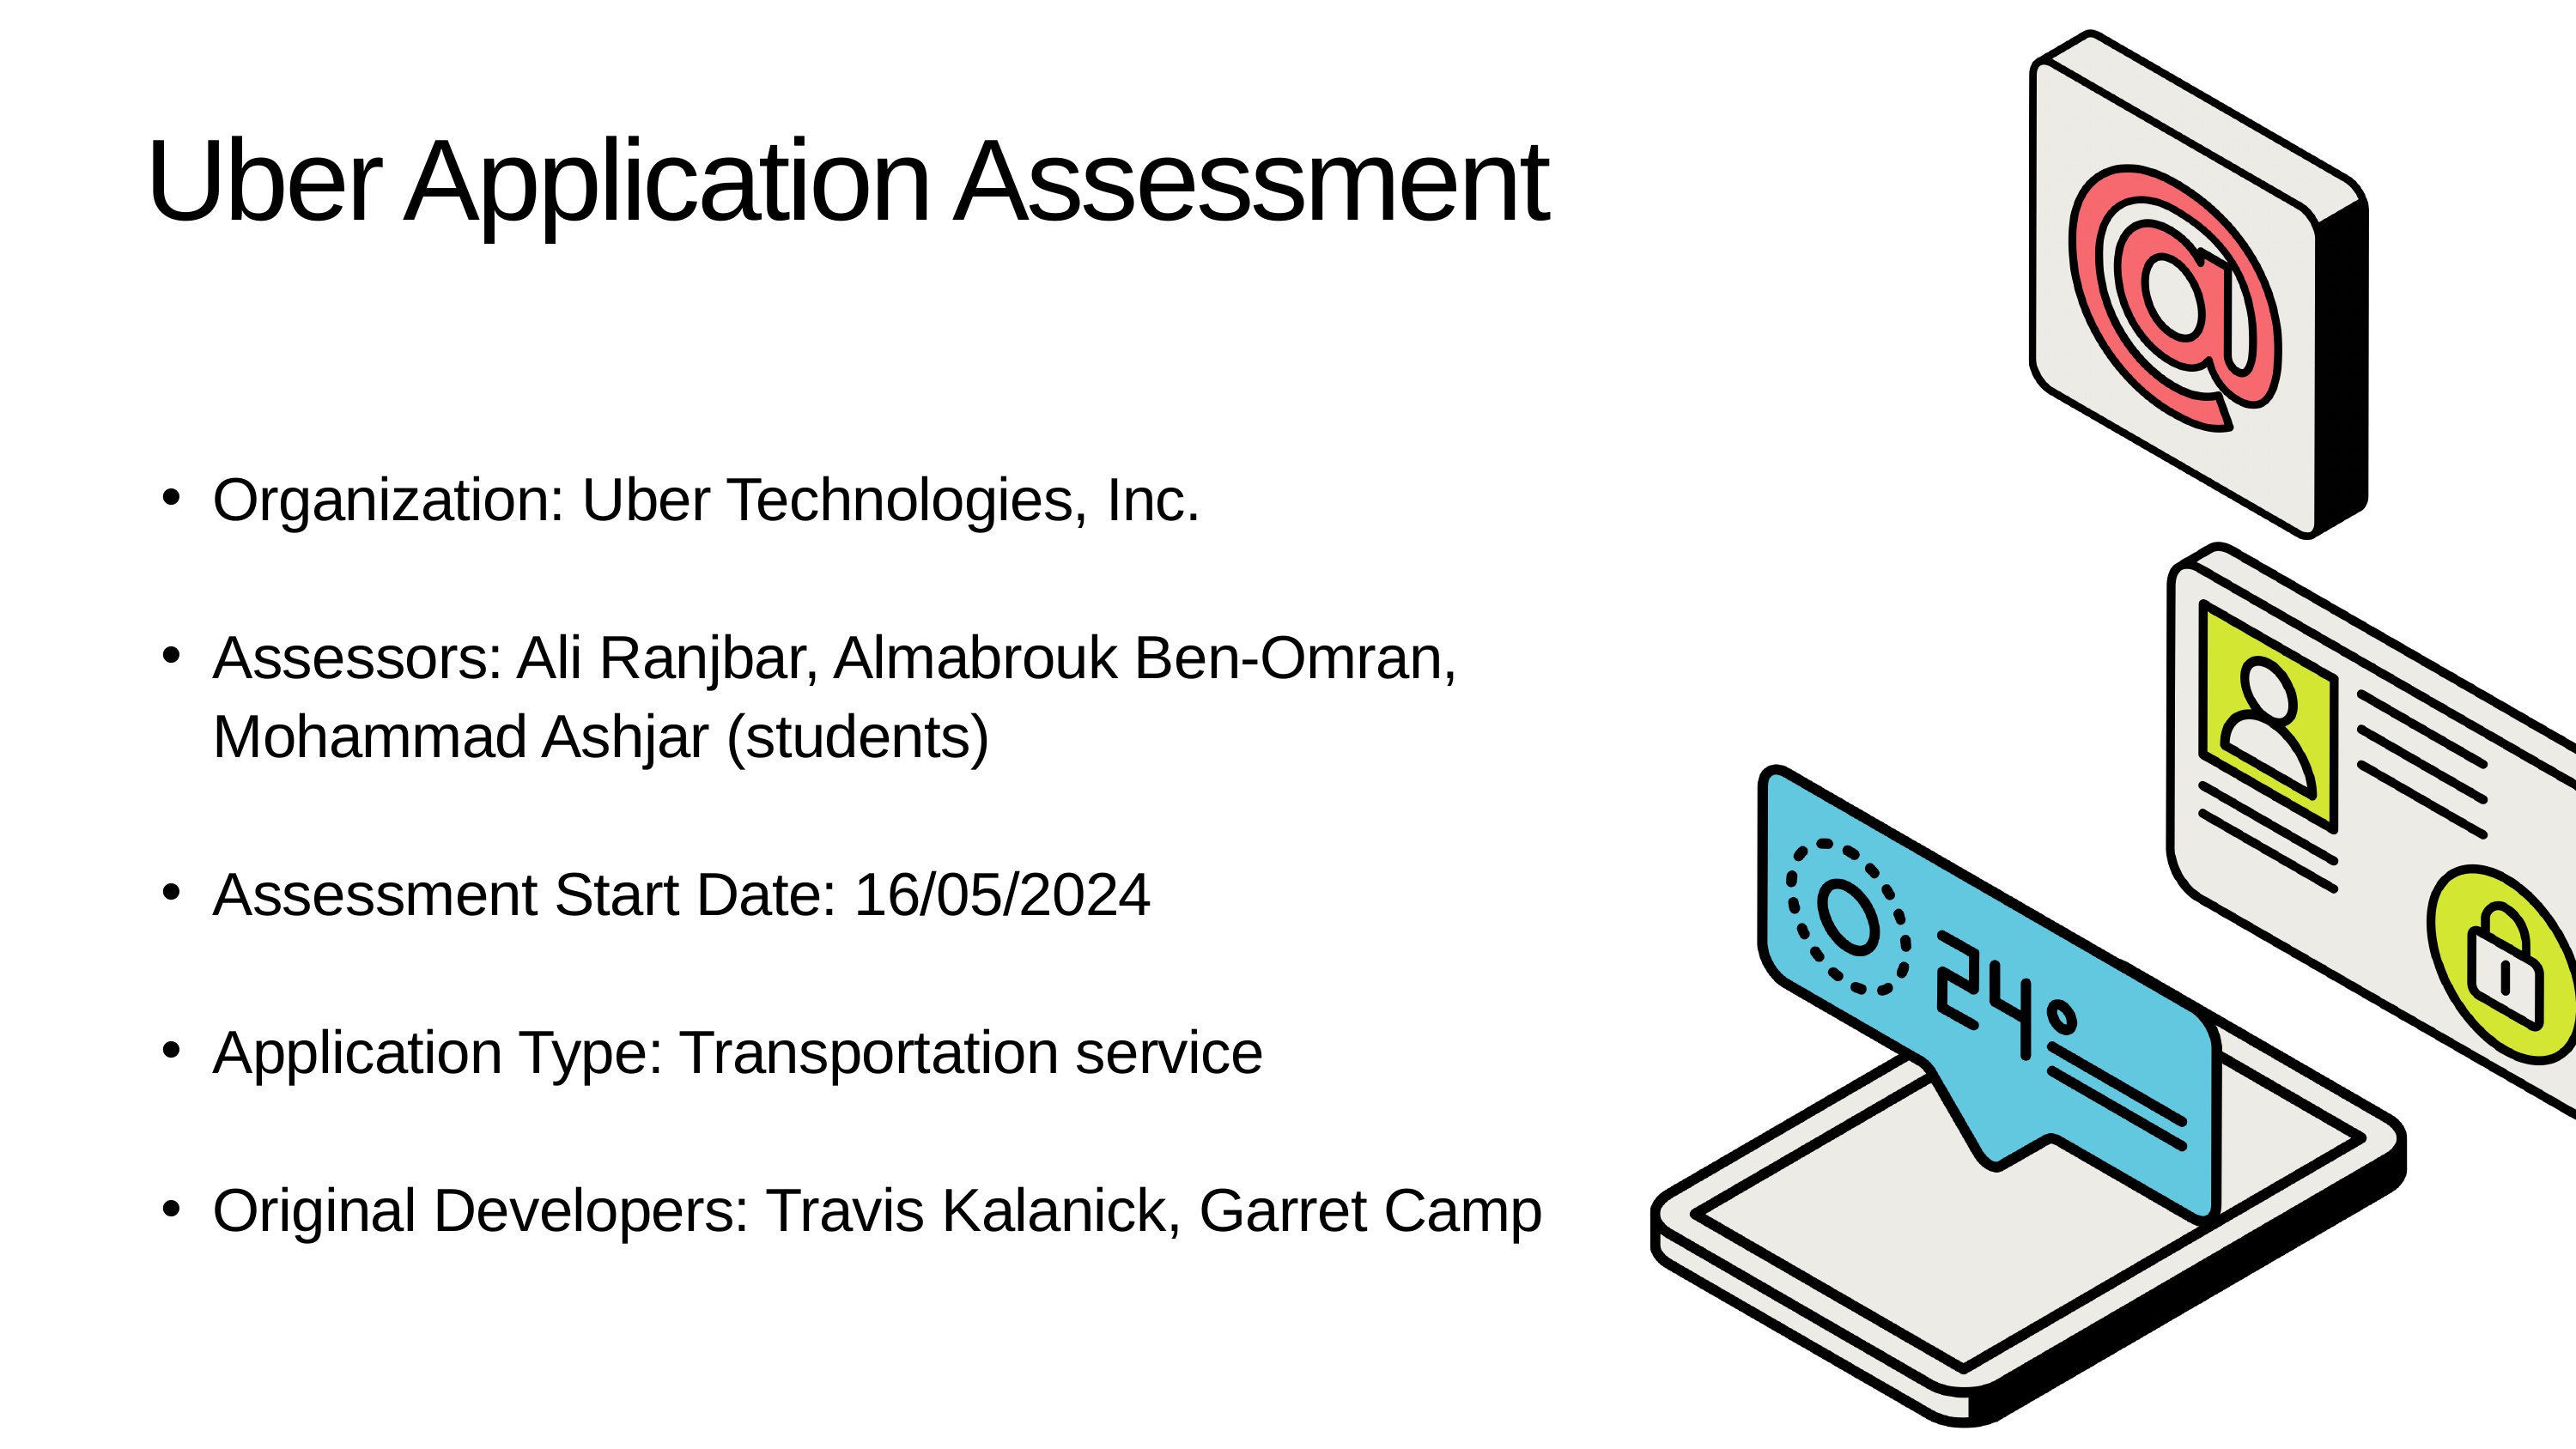

Uber Application Assessment

Organization: Uber Technologies, Inc.

Assessors: Ali Ranjbar, Almabrouk Ben-Omran, Mohammad Ashjar (students)

Assessment Start Date: 16/05/2024

Application Type: Transportation service

Original Developers: Travis Kalanick, Garret Camp